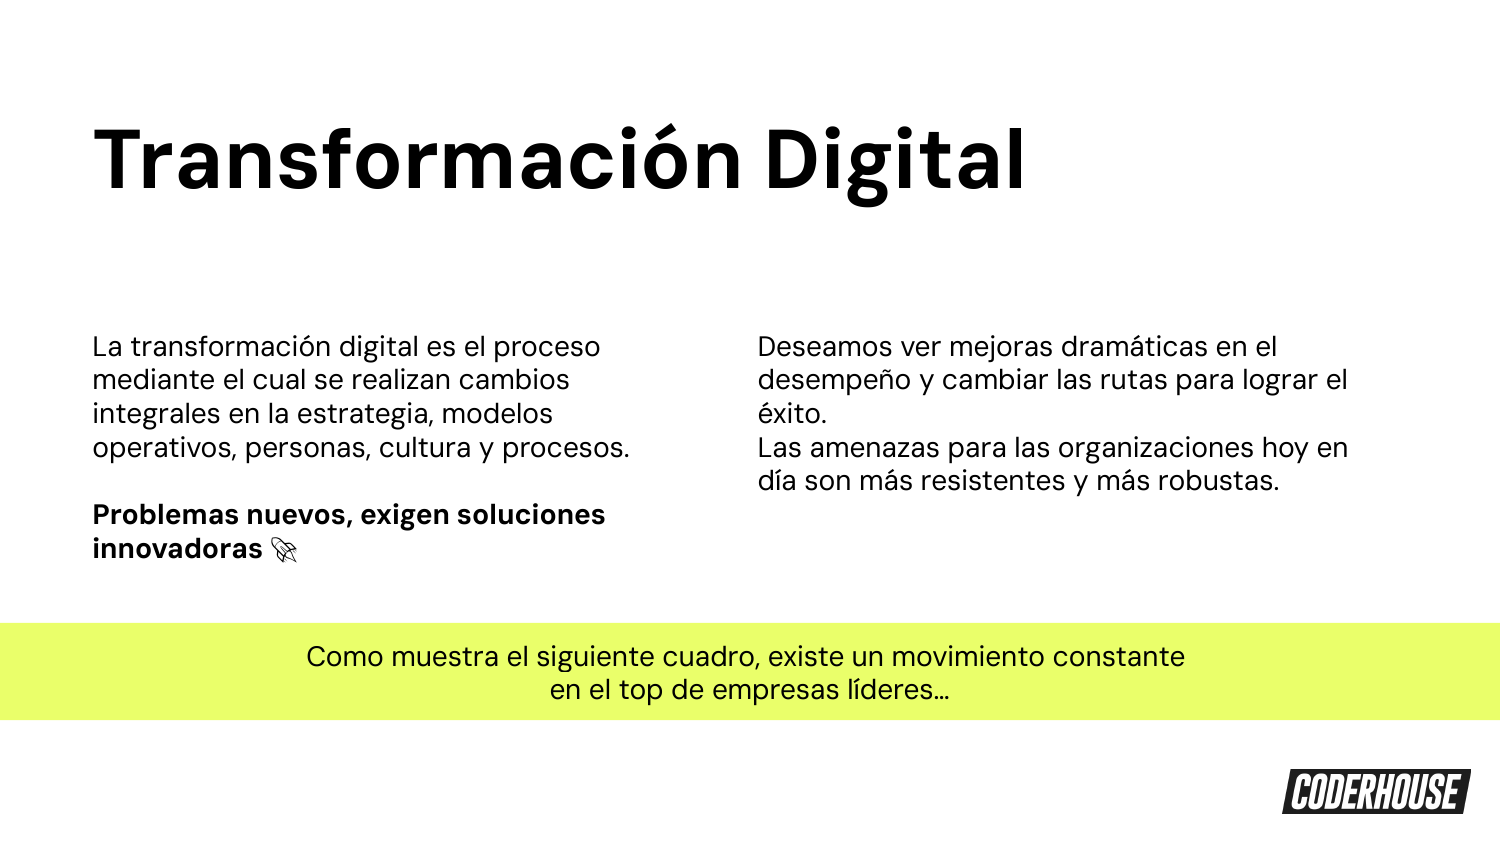

Transformación Digital

La transformación digital es el proceso mediante el cual se realizan cambios integrales en la estrategia, modelos operativos, personas, cultura y procesos.

Problemas nuevos, exigen soluciones innovadoras 🚀

Deseamos ver mejoras dramáticas en el desempeño y cambiar las rutas para lograr el éxito.
Las amenazas para las organizaciones hoy en día son más resistentes y más robustas.

Como muestra el siguiente cuadro, existe un movimiento constante
en el top de empresas líderes…